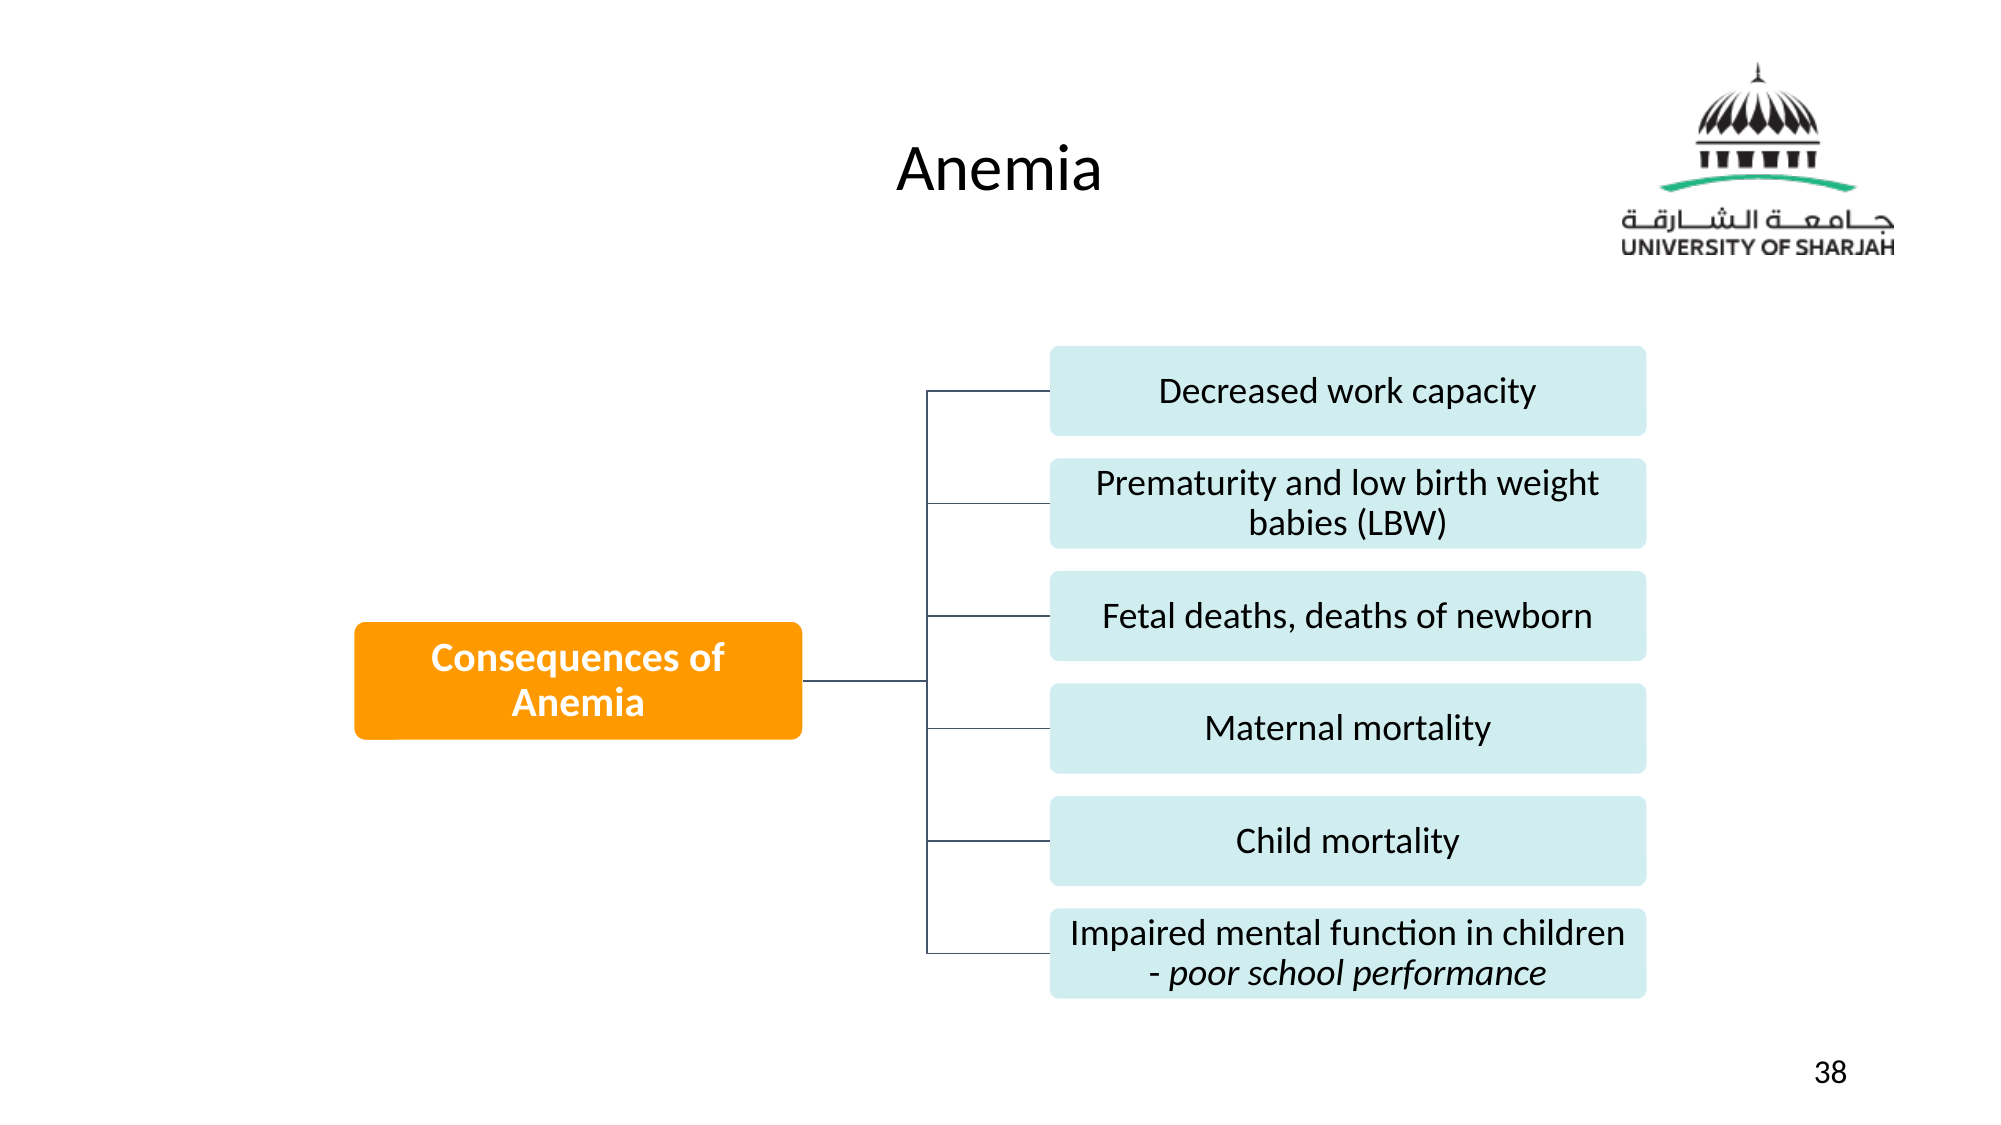

# Anemia
Decreased work capacity
Prematurity and low birth weight babies (LBW)
Fetal deaths, deaths of newborn
Consequences of Anemia
Maternal mortality
Child mortality
Impaired mental function in children - poor school performance
38